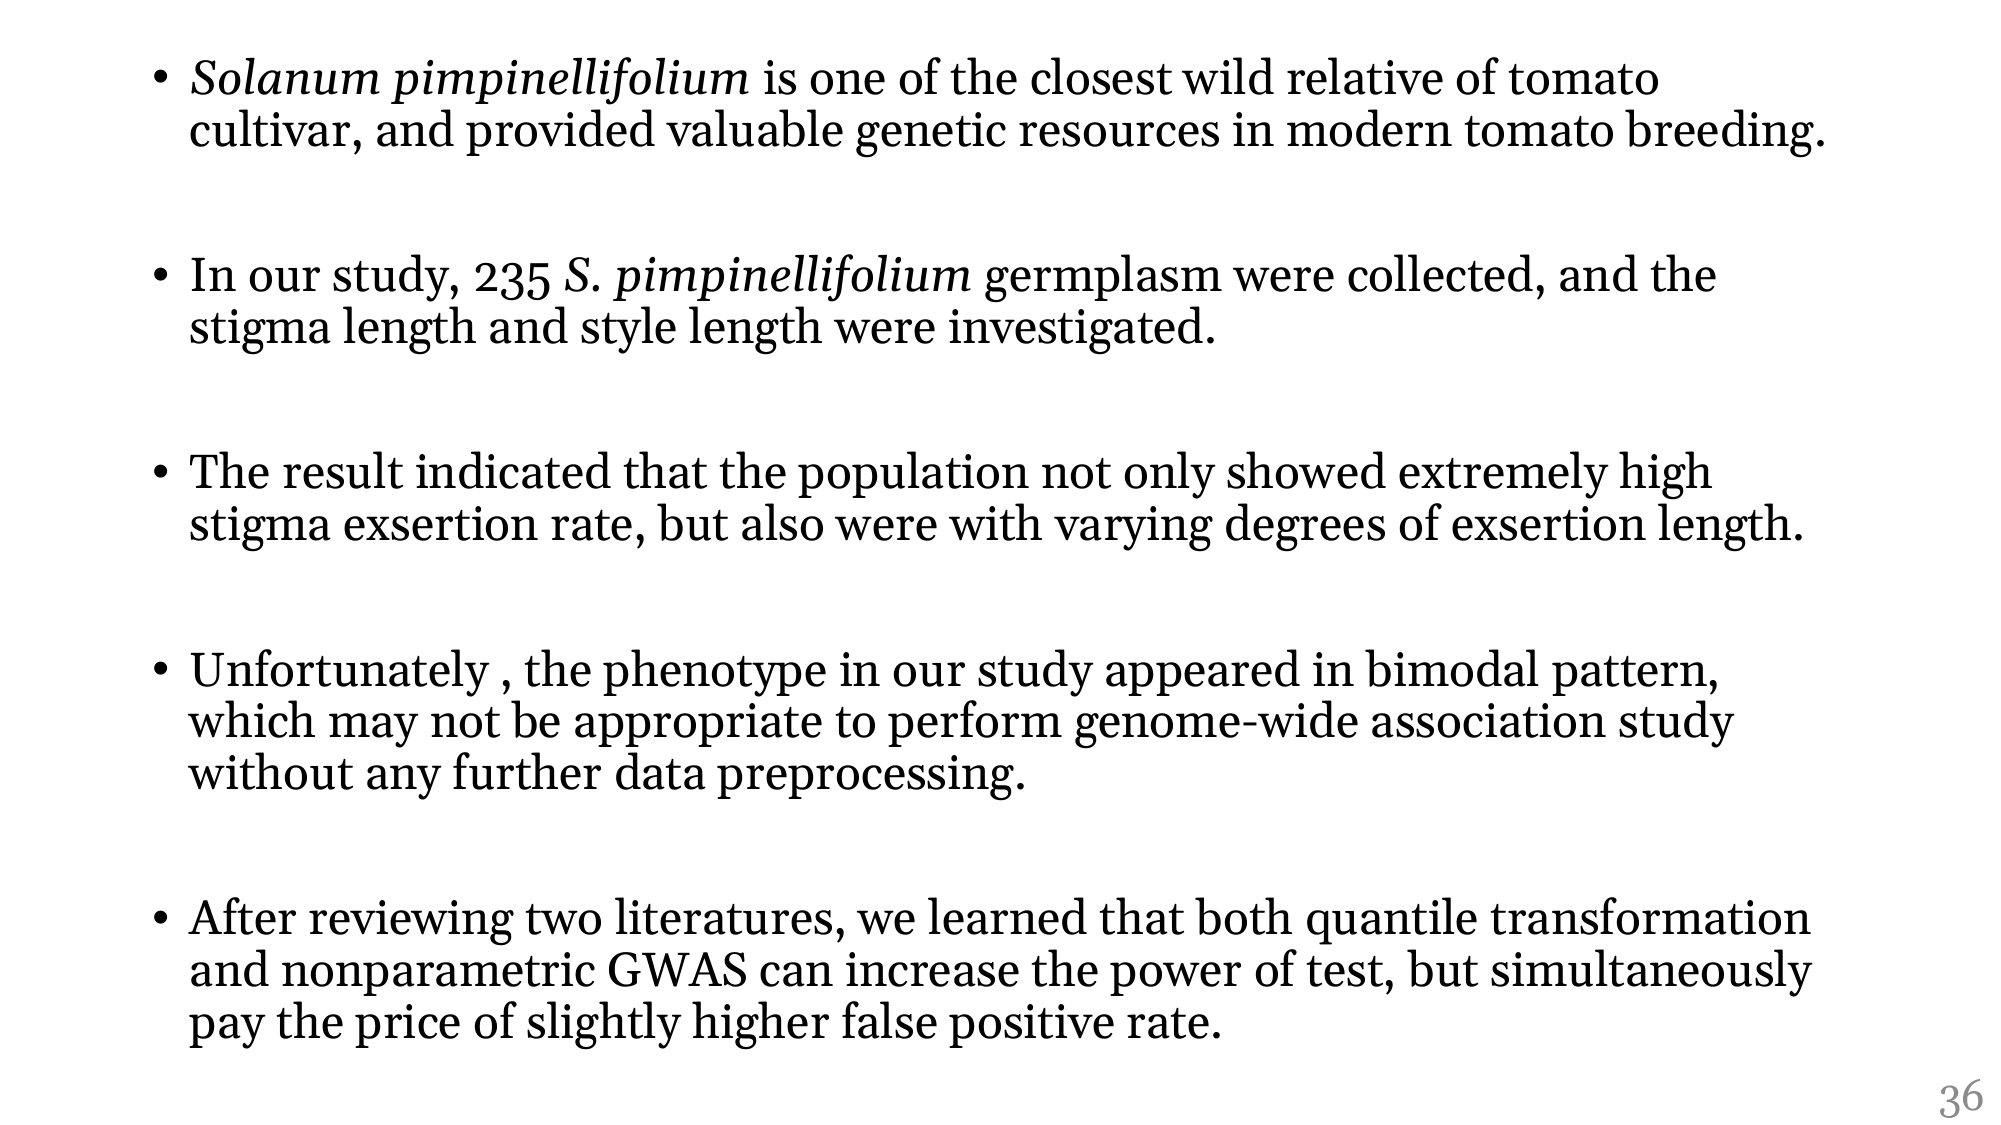

Solanum pimpinellifolium is one of the closest wild relative of tomato cultivar, and provided valuable genetic resources in modern tomato breeding.

In our study, 235 S. pimpinellifolium germplasm were collected, and the stigma length and style length were investigated.

The result indicated that the population not only showed extremely high stigma exsertion rate, but also were with varying degrees of exsertion length.

Unfortunately , the phenotype in our study appeared in bimodal pattern, which may not be appropriate to perform genome-wide association study without any further data preprocessing.

After reviewing two literatures, we learned that both quantile transformation and nonparametric GWAS can increase the power of test, but simultaneously pay the price of slightly higher false positive rate.
36